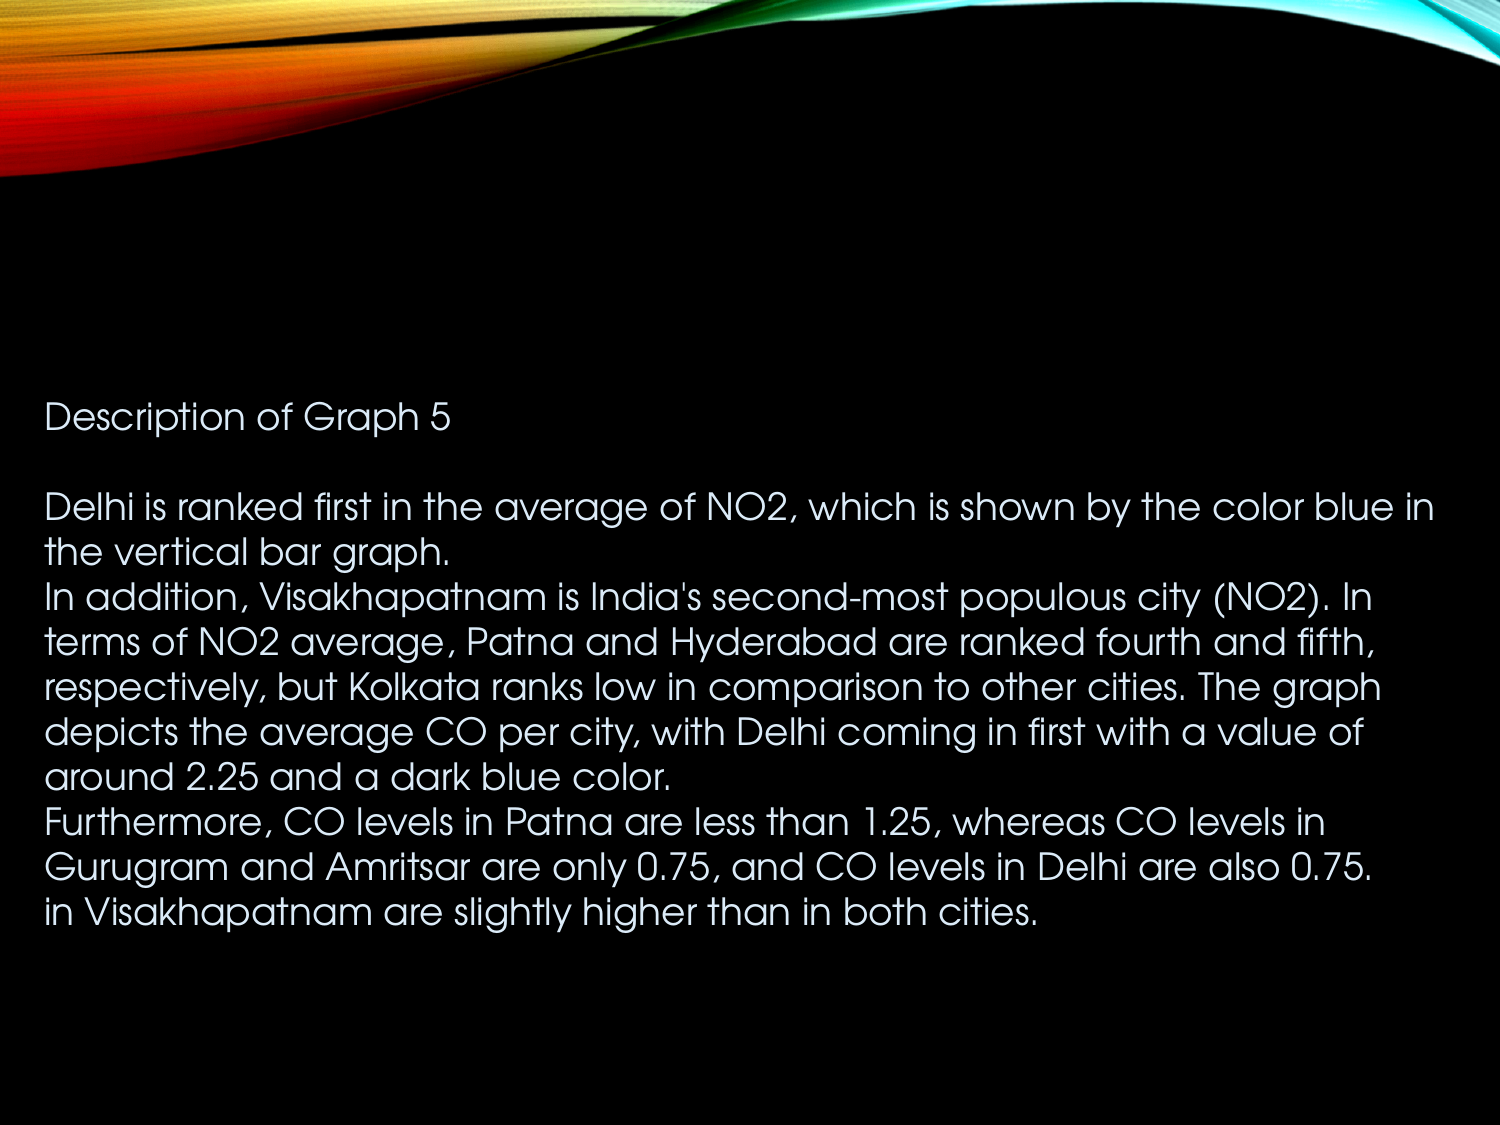

Description of Graph 5

Delhi is ranked first in the average of NO2, which is shown by the color blue in the vertical bar graph.
In addition, Visakhapatnam is India's second-most populous city (NO2). In terms of NO2 average, Patna and Hyderabad are ranked fourth and fifth, respectively, but Kolkata ranks low in comparison to other cities. The graph depicts the average CO per city, with Delhi coming in first with a value of around 2.25 and a dark blue color.
Furthermore, CO levels in Patna are less than 1.25, whereas CO levels in Gurugram and Amritsar are only 0.75, and CO levels in Delhi are also 0.75.
in Visakhapatnam are slightly higher than in both cities.